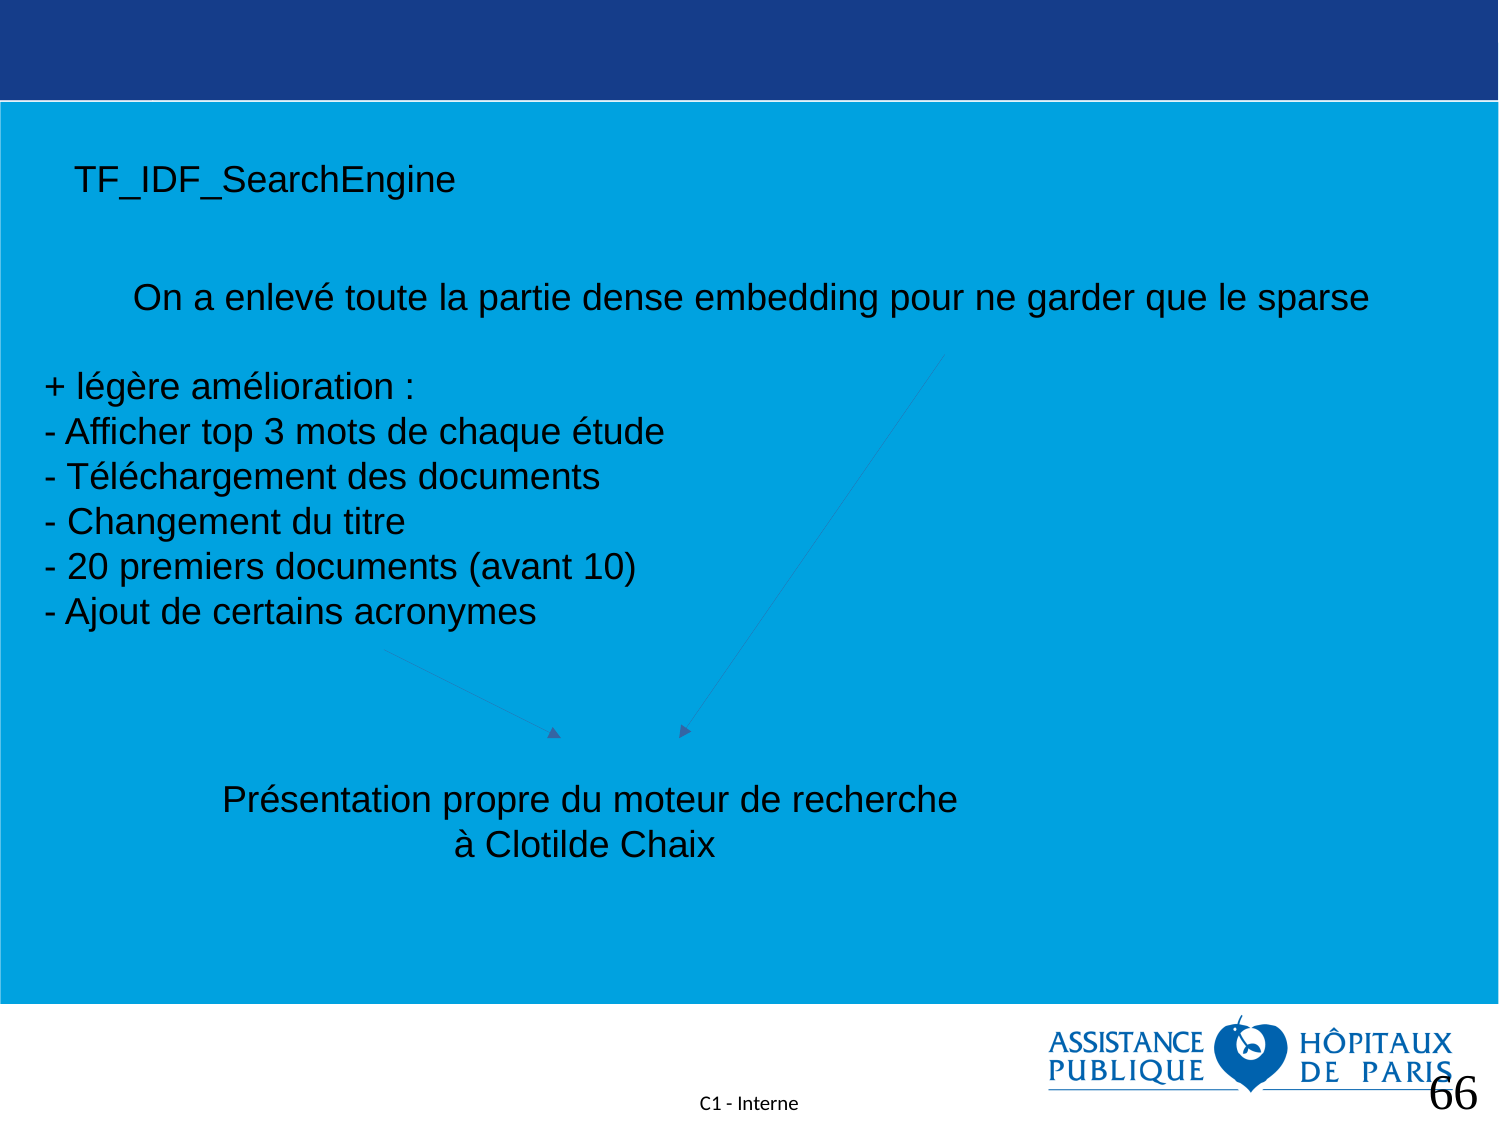

66
TF_IDF_SearchEngine
On a enlevé toute la partie dense embedding pour ne garder que le sparse
+ légère amélioration :
- Afficher top 3 mots de chaque étude
- Téléchargement des documents
- Changement du titre
- 20 premiers documents (avant 10)
- Ajout de certains acronymes

Présentation propre du moteur de recherche à Clotilde Chaix
66